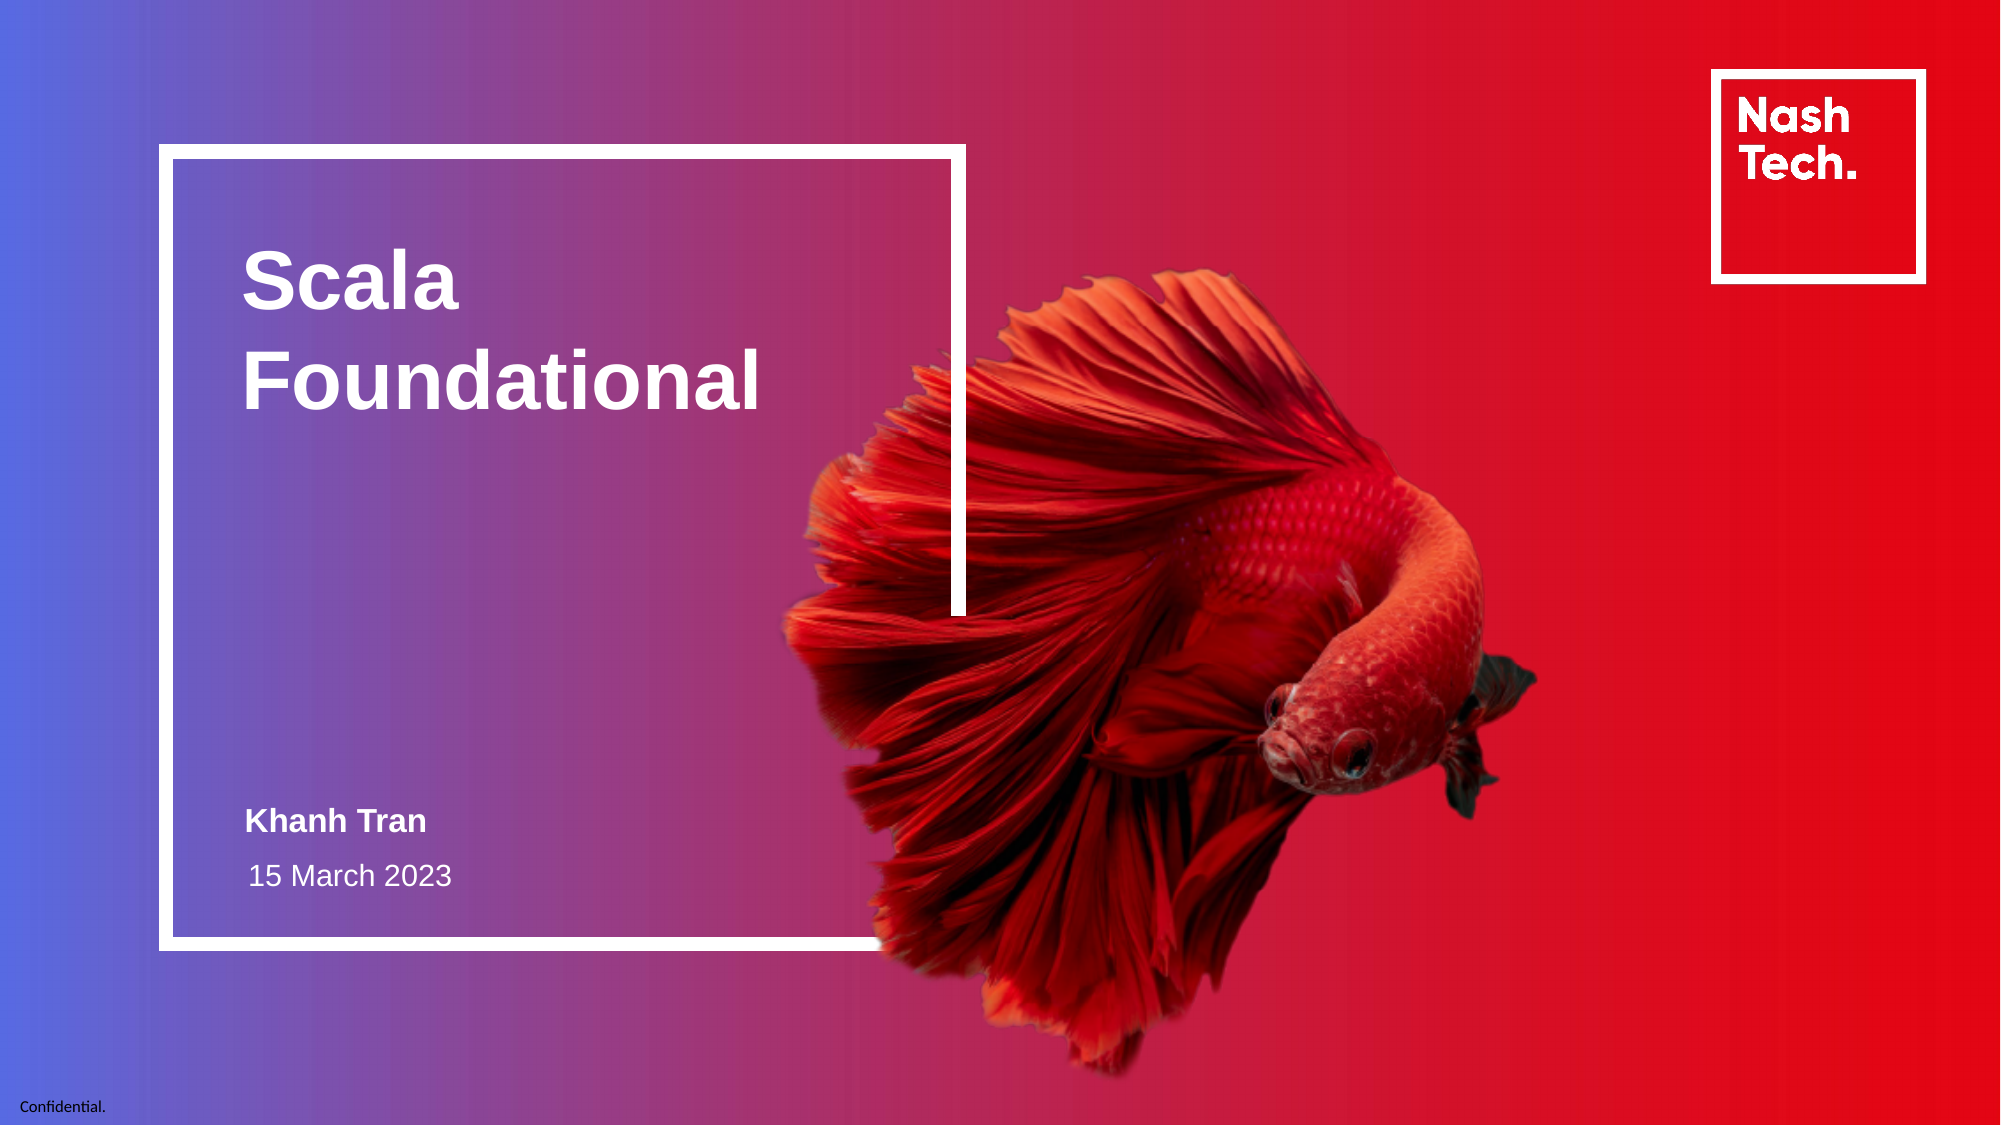

# Scala Foundational
Khanh Tran
15 March 2023